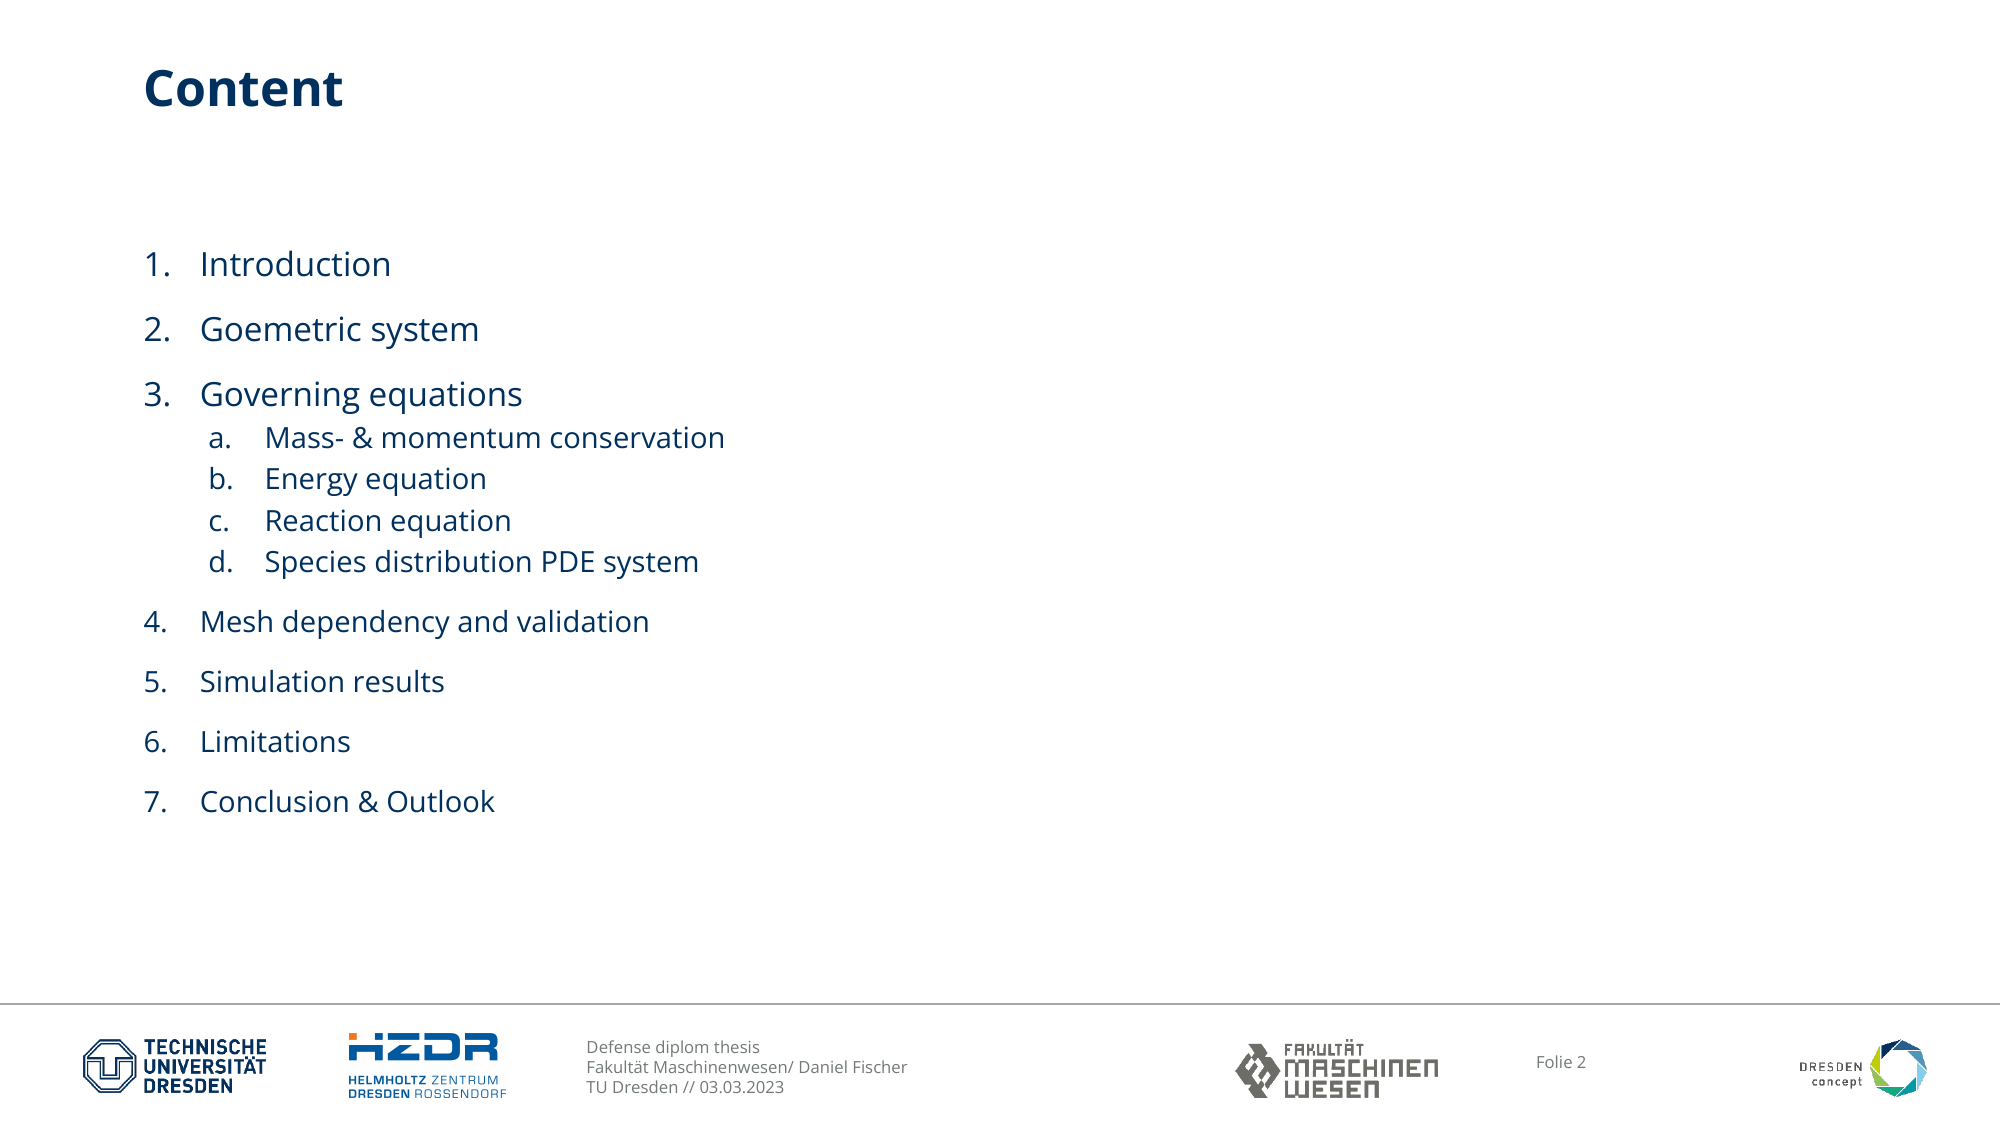

# Content
Introduction
Goemetric system
Governing equations
Mass- & momentum conservation
Energy equation
Reaction equation
Species distribution PDE system
Mesh dependency and validation
Simulation results
Limitations
Conclusion & Outlook